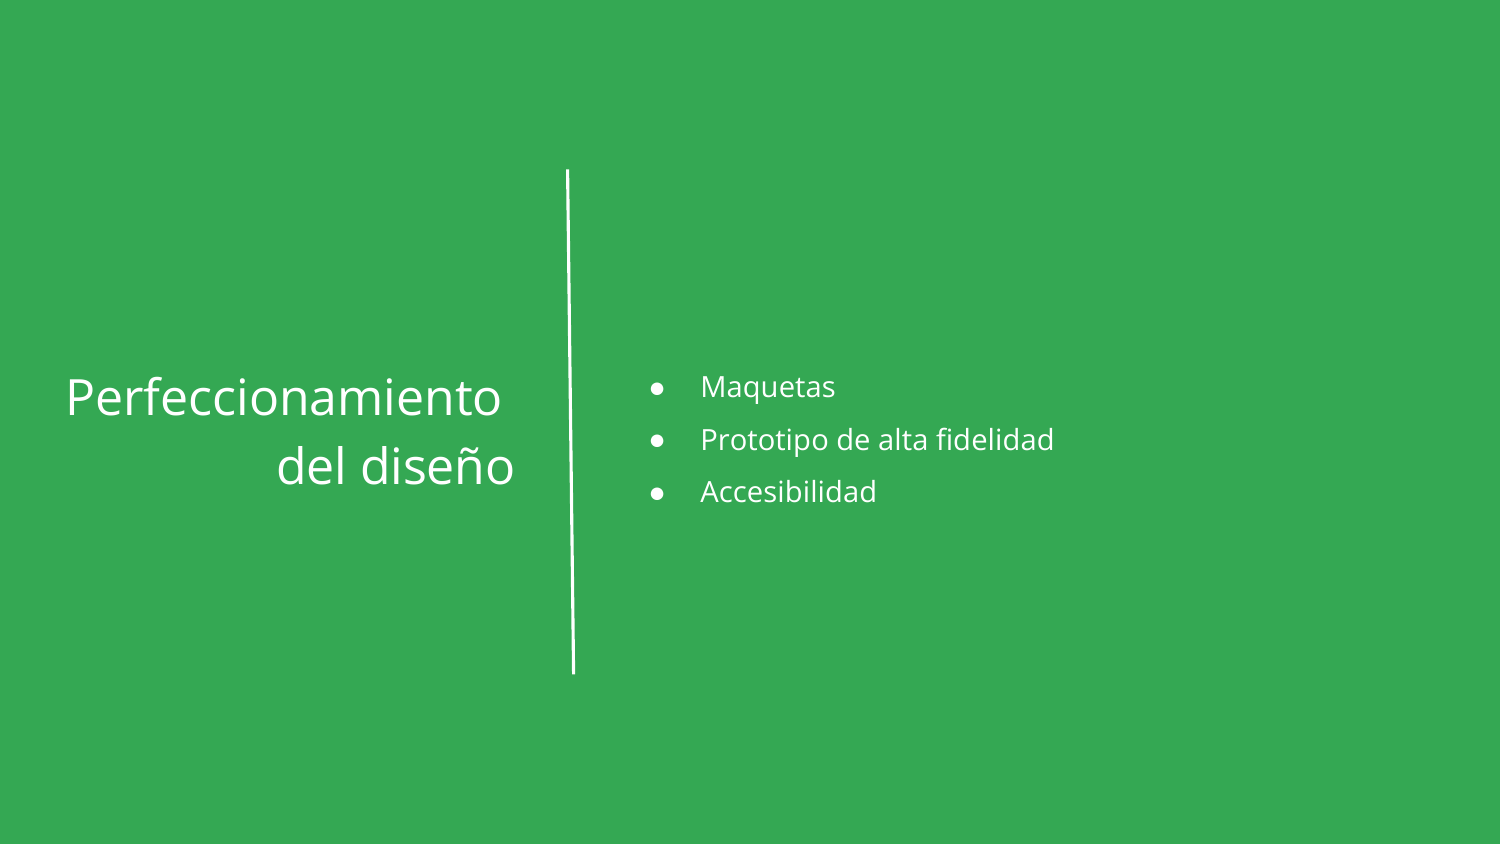

Maquetas
Prototipo de alta fidelidad
Accesibilidad
Perfeccionamiento
del diseño